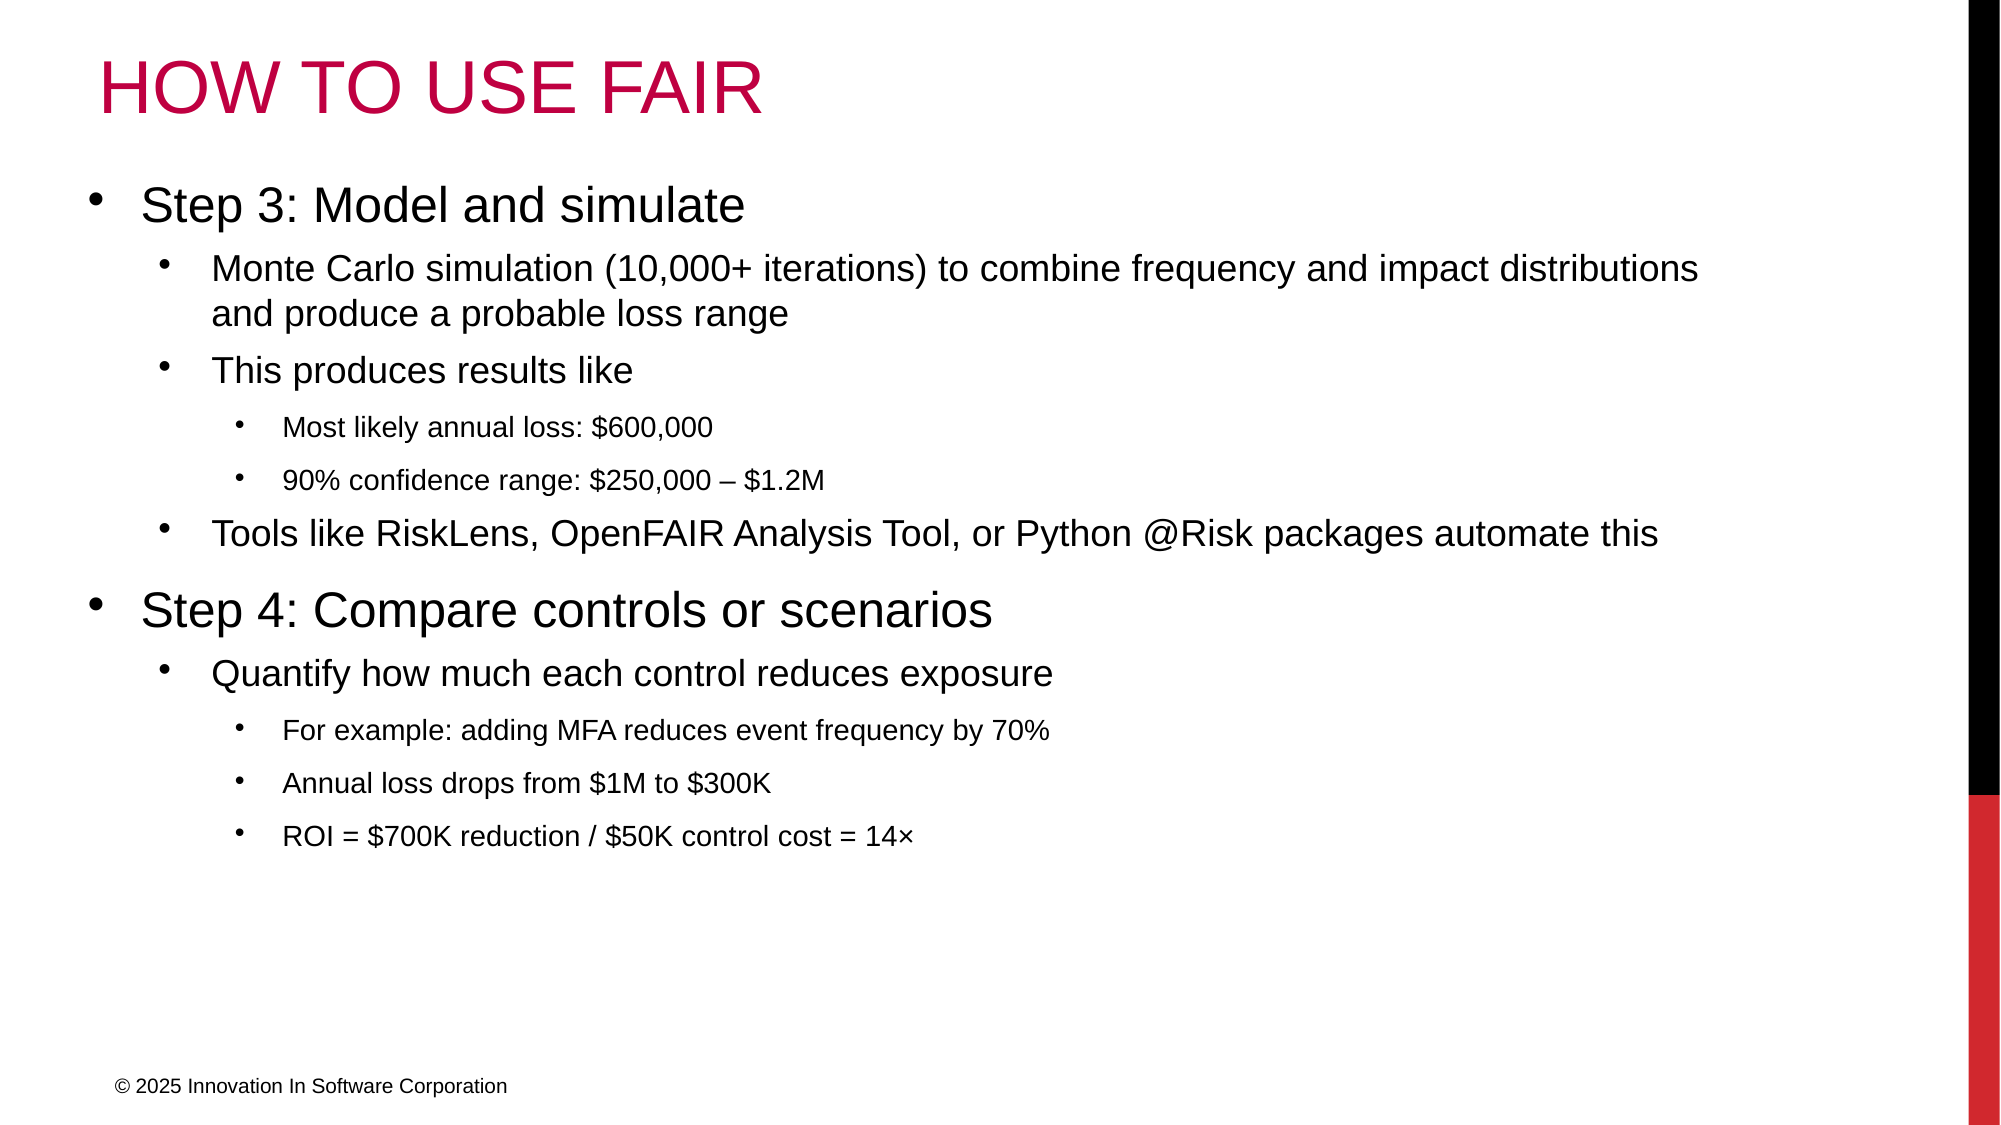

# How to Use FAIR
Step 3: Model and simulate
Monte Carlo simulation (10,000+ iterations) to combine frequency and impact distributions and produce a probable loss range
This produces results like
Most likely annual loss: $600,000
90% confidence range: $250,000 – $1.2M
Tools like RiskLens, OpenFAIR Analysis Tool, or Python @Risk packages automate this
Step 4: Compare controls or scenarios
Quantify how much each control reduces exposure
For example: adding MFA reduces event frequency by 70%
Annual loss drops from $1M to $300K
ROI = $700K reduction / $50K control cost = 14×

© 2025 Innovation In Software Corporation